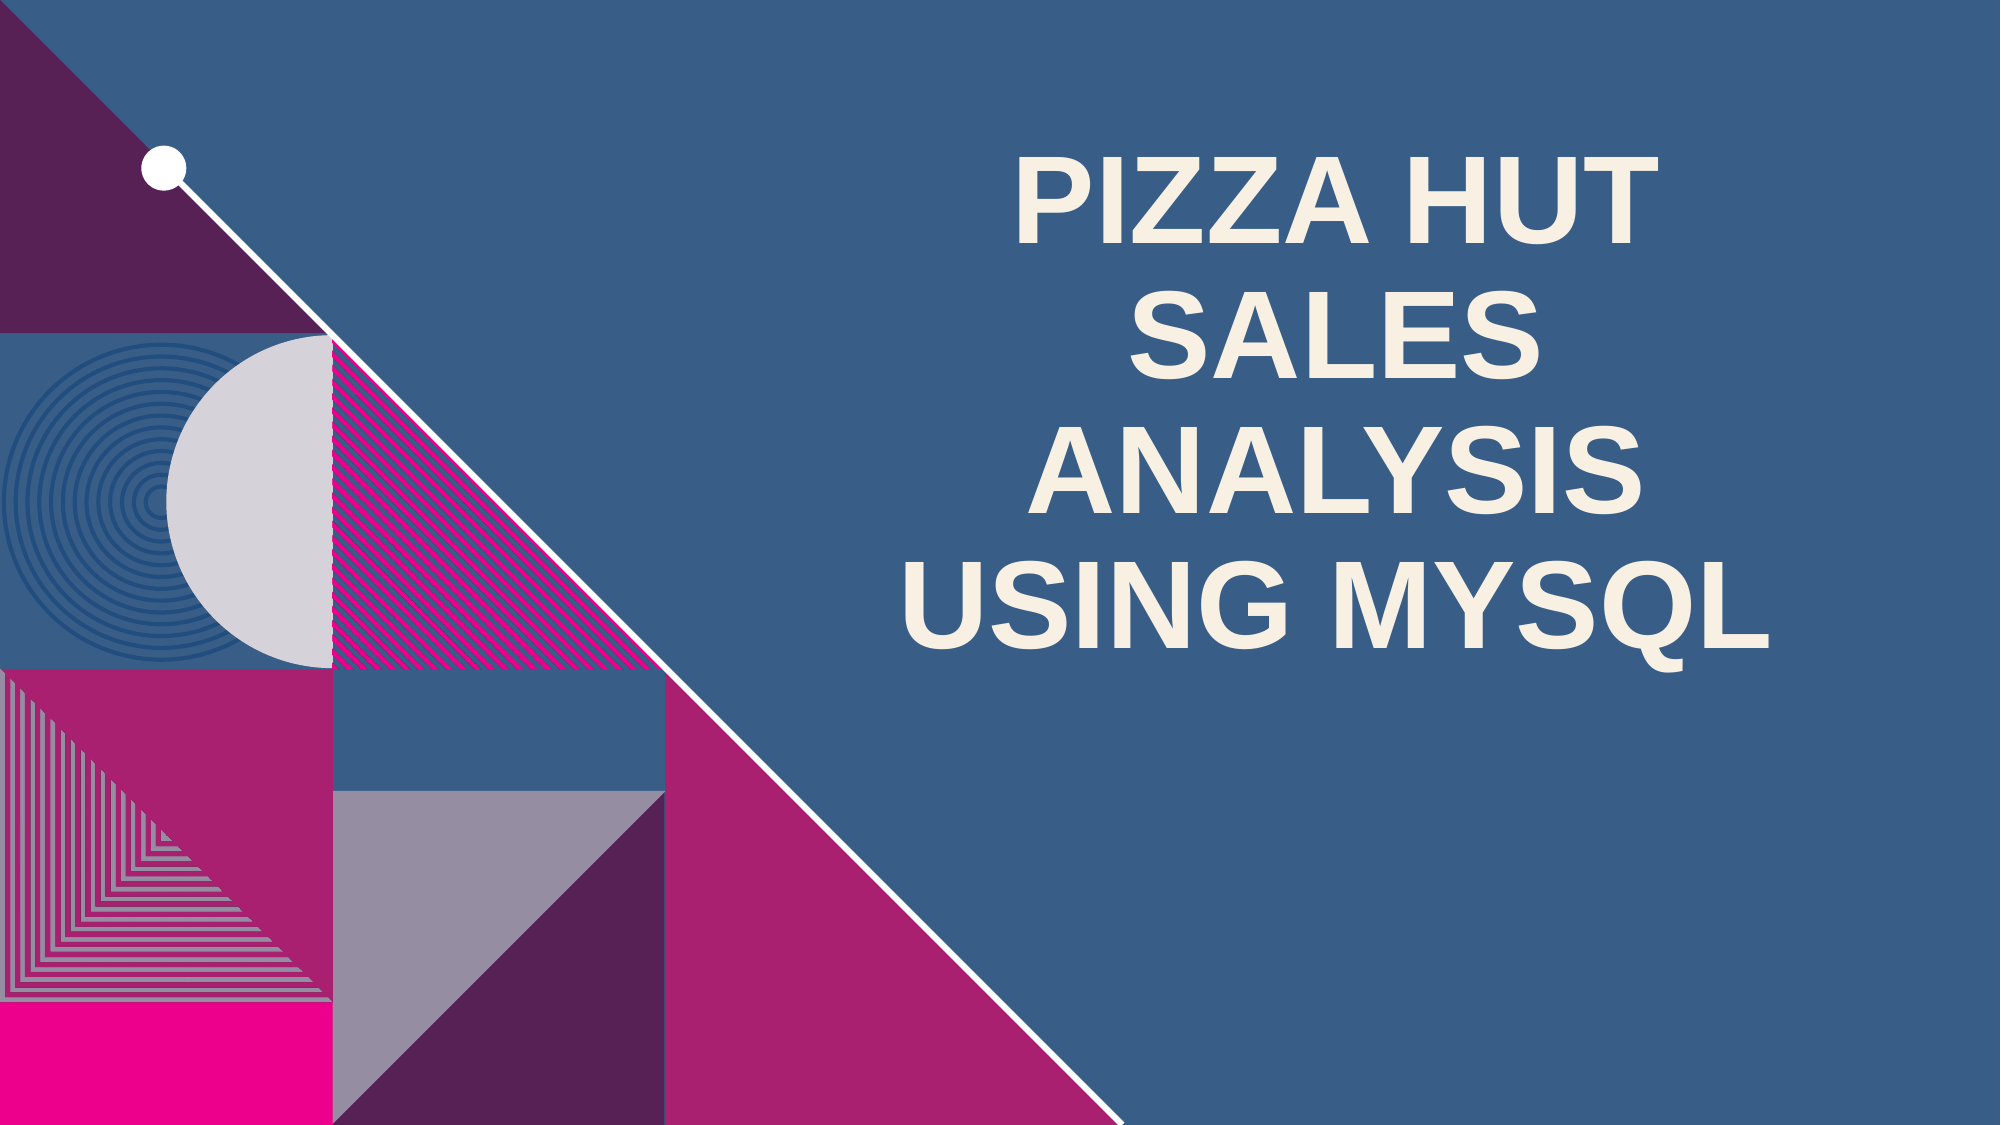

# Pizza hut sales analysis using mysql